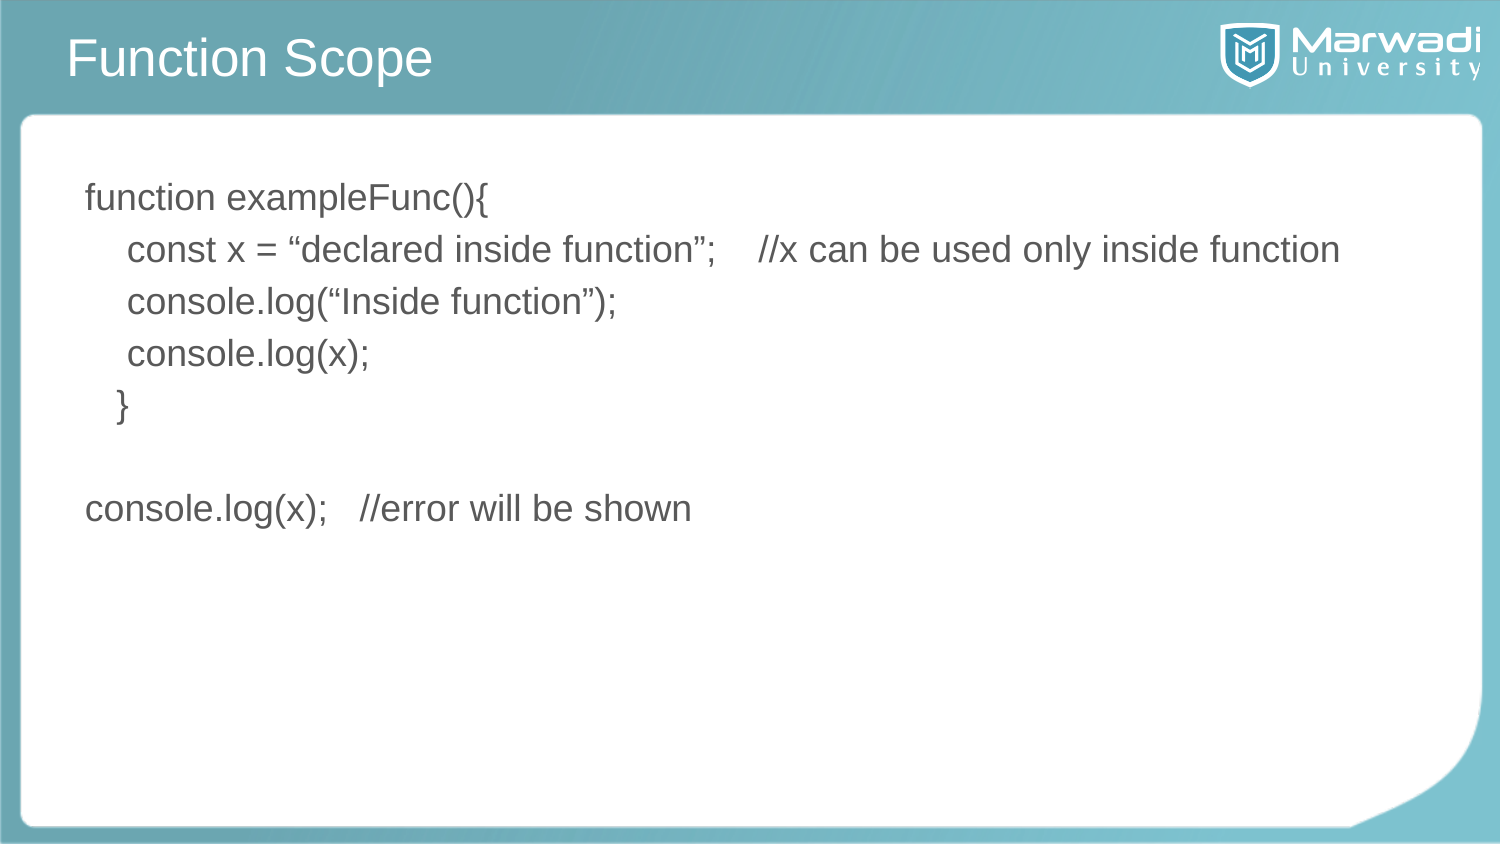

# Function Scope
function exampleFunc(){
    const x = “declared inside function”;    //x can be used only inside function
    console.log(“Inside function”);
    console.log(x);
   }

console.log(x);   //error will be shown